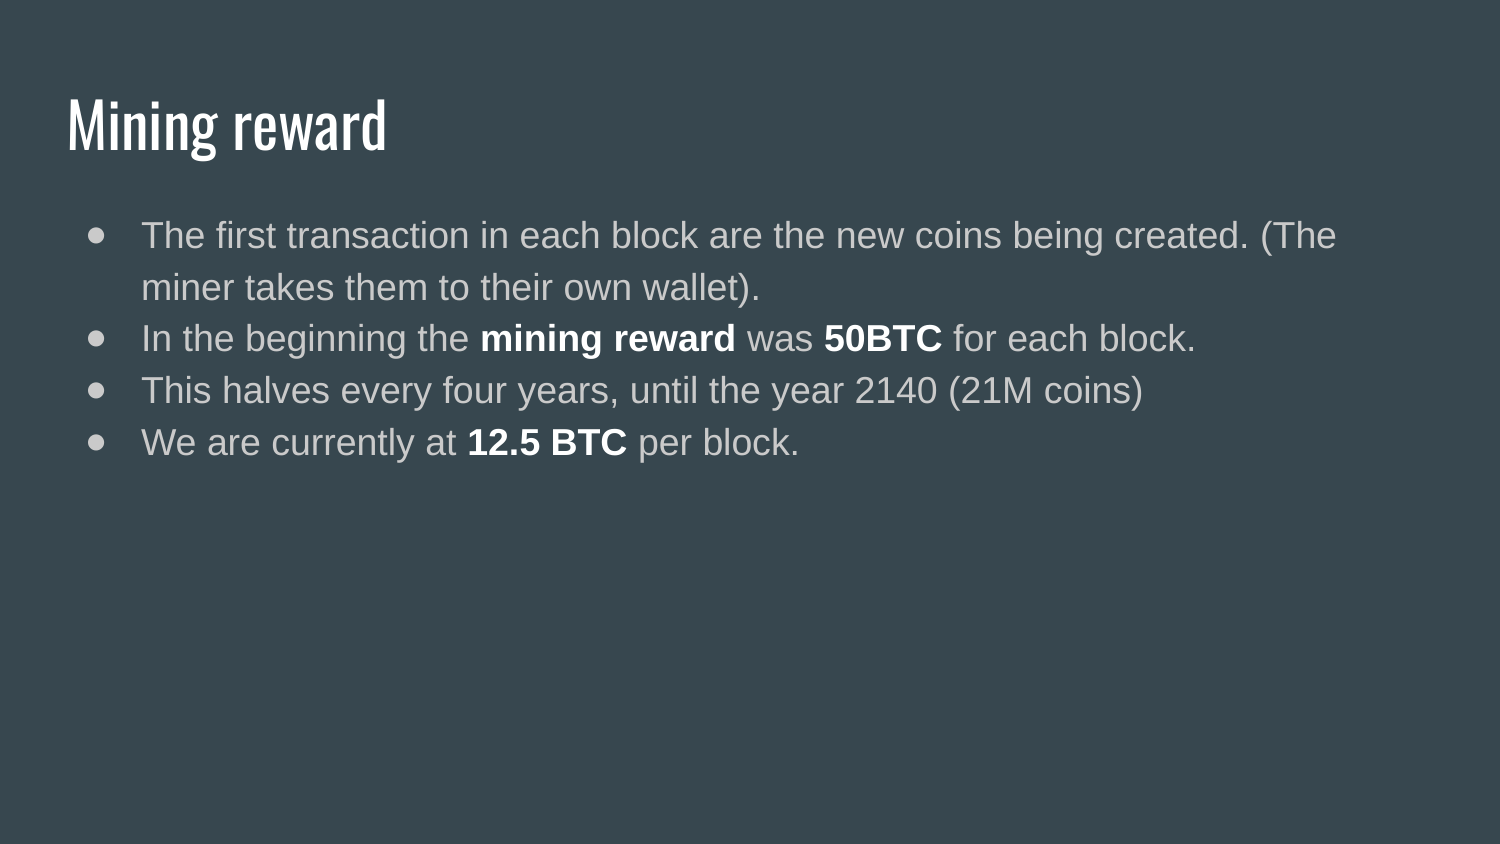

# Mining reward
The first transaction in each block are the new coins being created. (The miner takes them to their own wallet).
In the beginning the mining reward was 50BTC for each block.
This halves every four years, until the year 2140 (21M coins)
We are currently at 12.5 BTC per block.